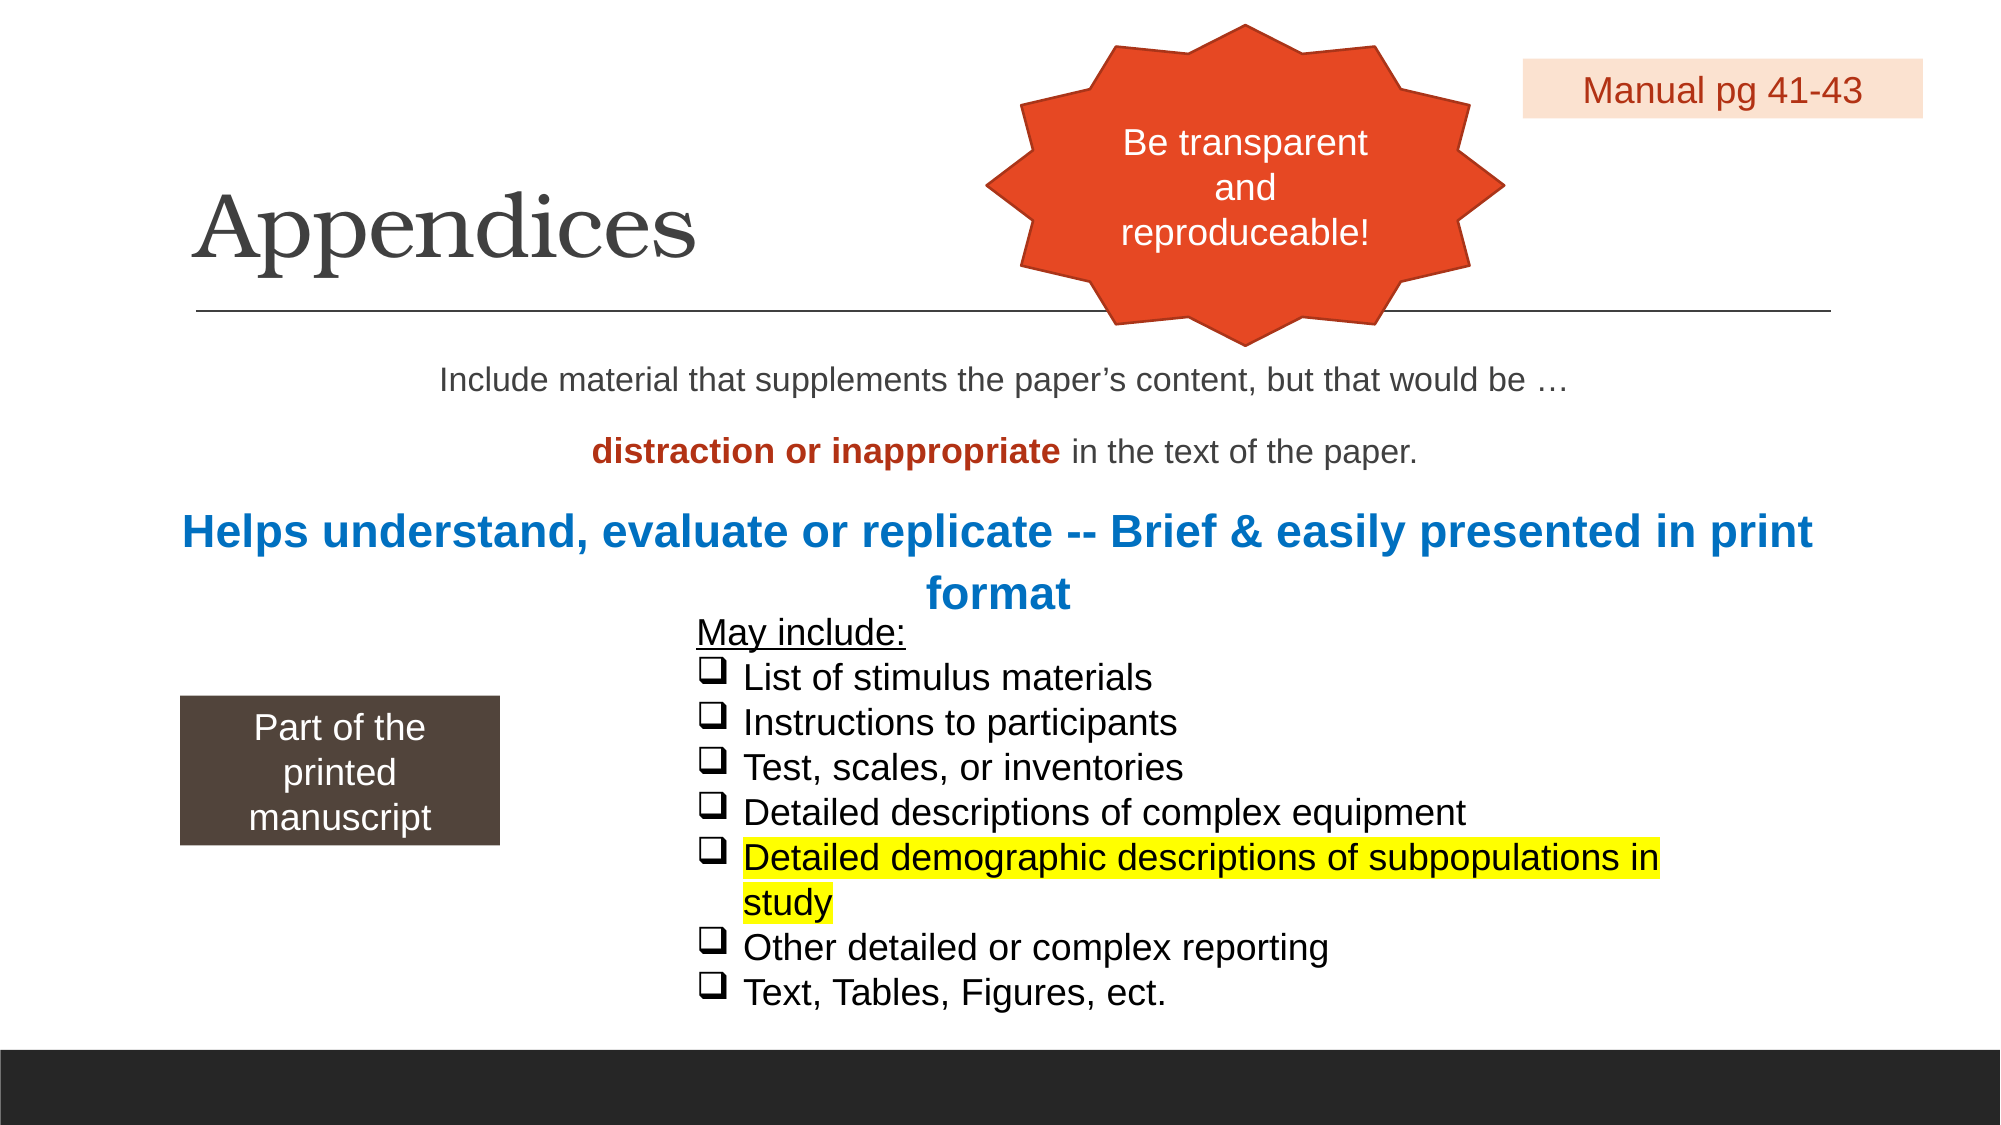

Be transparent and reproduceable!
# Appendices
Manual pg 41-43
Include material that supplements the paper’s content, but that would be …
distraction or inappropriate in the text of the paper.
Helps understand, evaluate or replicate -- Brief & easily presented in print format

May include:
List of stimulus materials
Instructions to participants
Test, scales, or inventories
Detailed descriptions of complex equipment
Detailed demographic descriptions of subpopulations in study
Other detailed or complex reporting
Text, Tables, Figures, ect.
Part of the printed manuscript